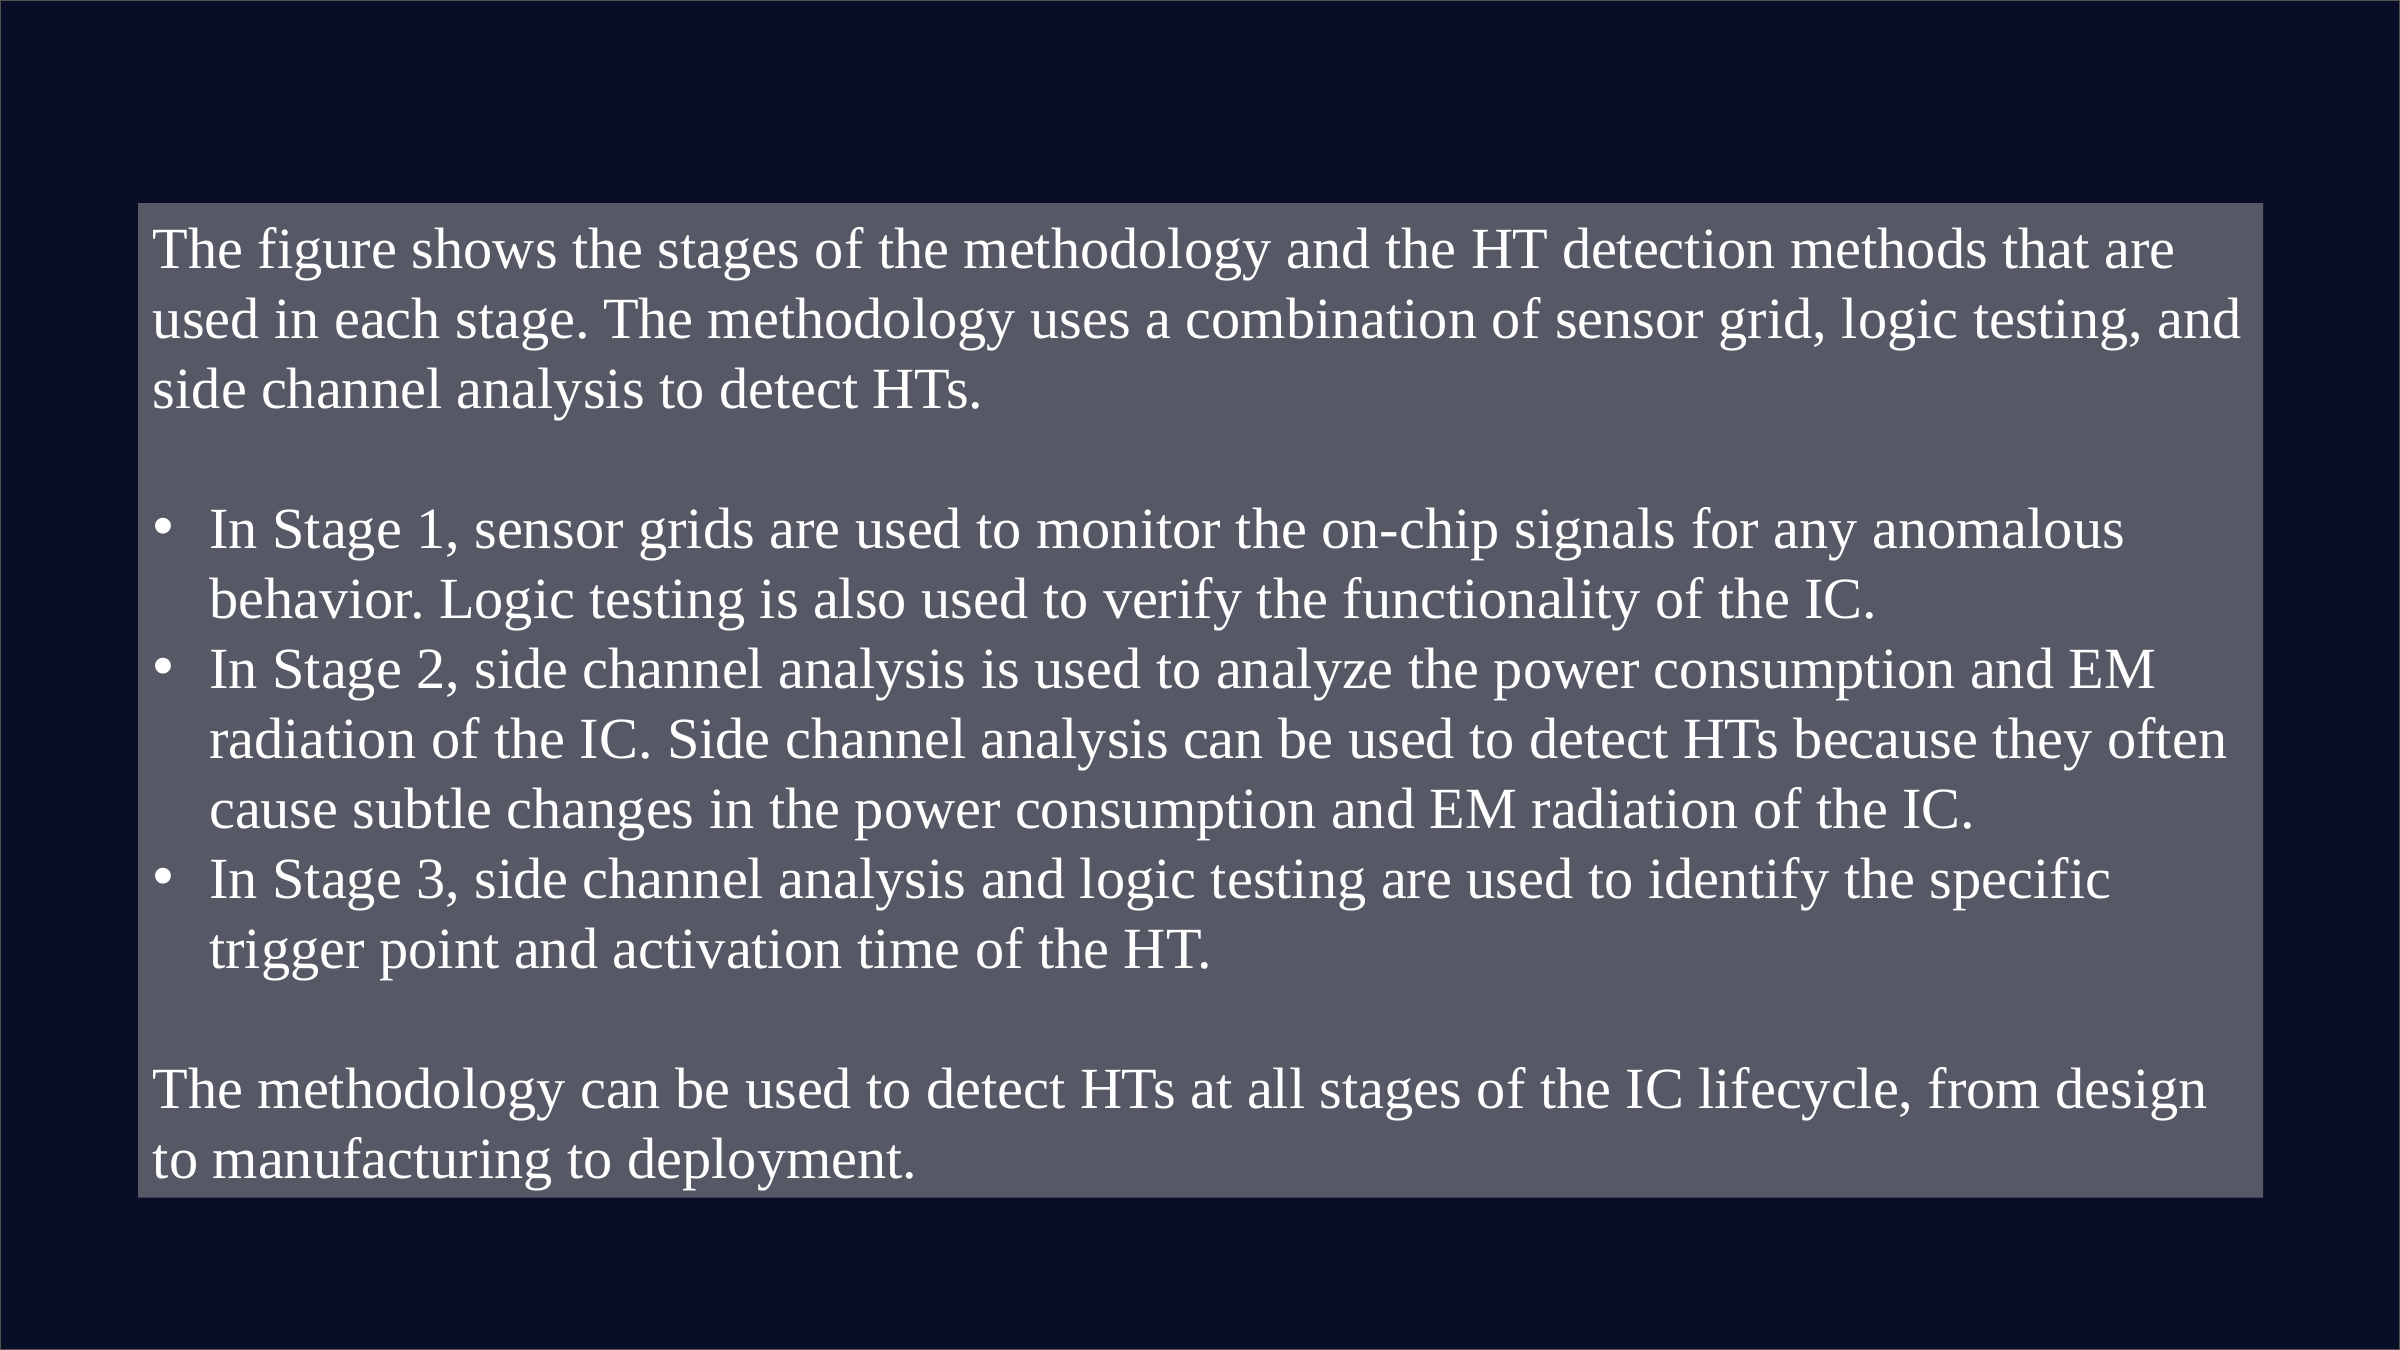

The figure shows the stages of the methodology and the HT detection methods that are used in each stage. The methodology uses a combination of sensor grid, logic testing, and side channel analysis to detect HTs.

In Stage 1, sensor grids are used to monitor the on-chip signals for any anomalous behavior. Logic testing is also used to verify the functionality of the IC.
In Stage 2, side channel analysis is used to analyze the power consumption and EM radiation of the IC. Side channel analysis can be used to detect HTs because they often cause subtle changes in the power consumption and EM radiation of the IC.
In Stage 3, side channel analysis and logic testing are used to identify the specific trigger point and activation time of the HT.

The methodology can be used to detect HTs at all stages of the IC lifecycle, from design to manufacturing to deployment.